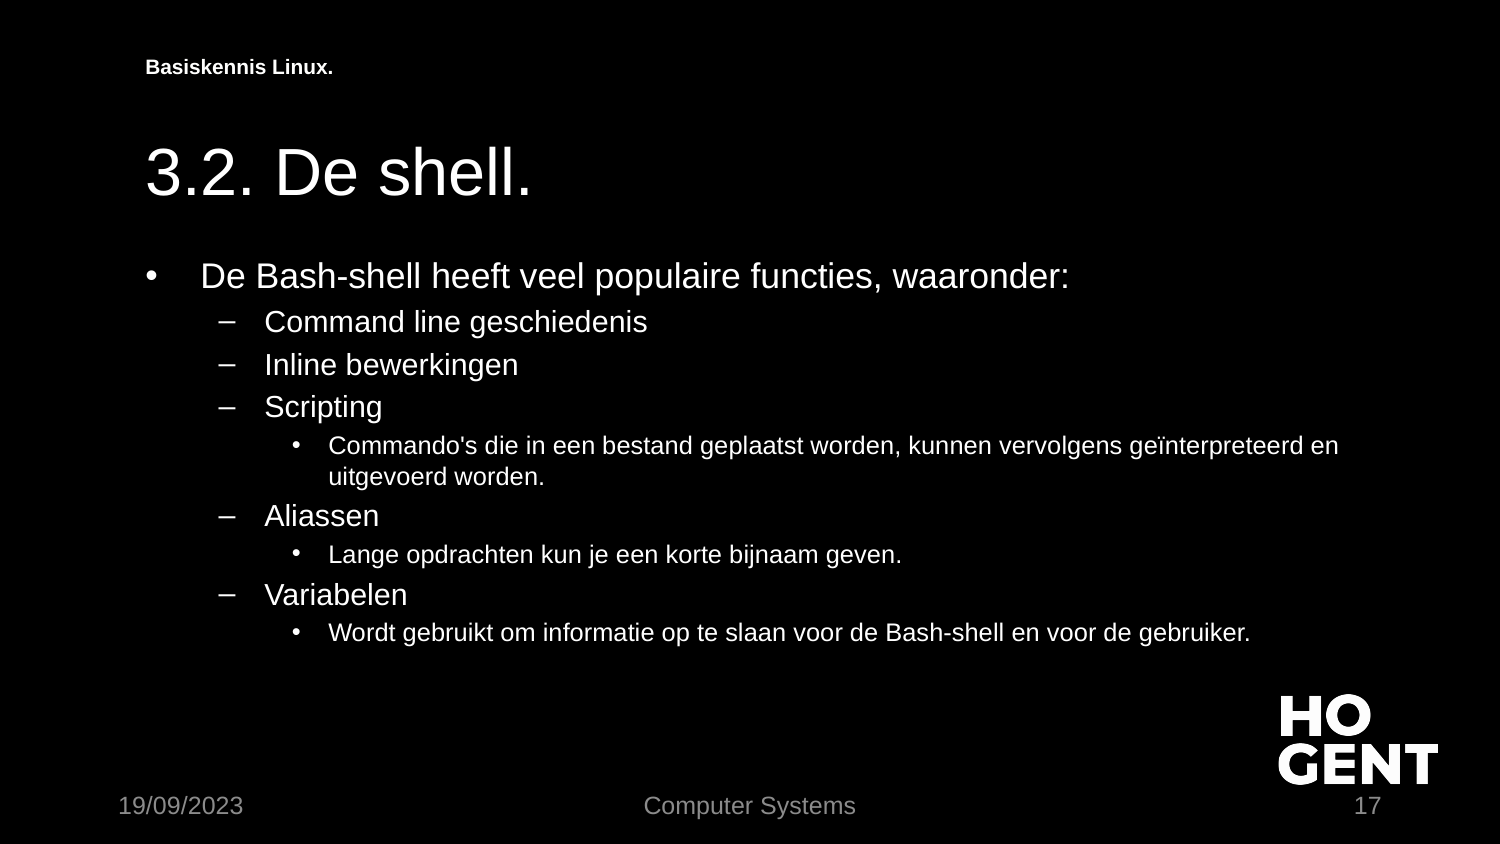

Basiskennis Linux.
# 3.2. De shell.
De Bash-shell heeft veel populaire functies, waaronder:
Command line geschiedenis
Inline bewerkingen
Scripting
Commando's die in een bestand geplaatst worden, kunnen vervolgens geïnterpreteerd en uitgevoerd worden.
Aliassen
Lange opdrachten kun je een korte bijnaam geven.
Variabelen
Wordt gebruikt om informatie op te slaan voor de Bash-shell en voor de gebruiker.
19/09/2023
Computer Systems
17